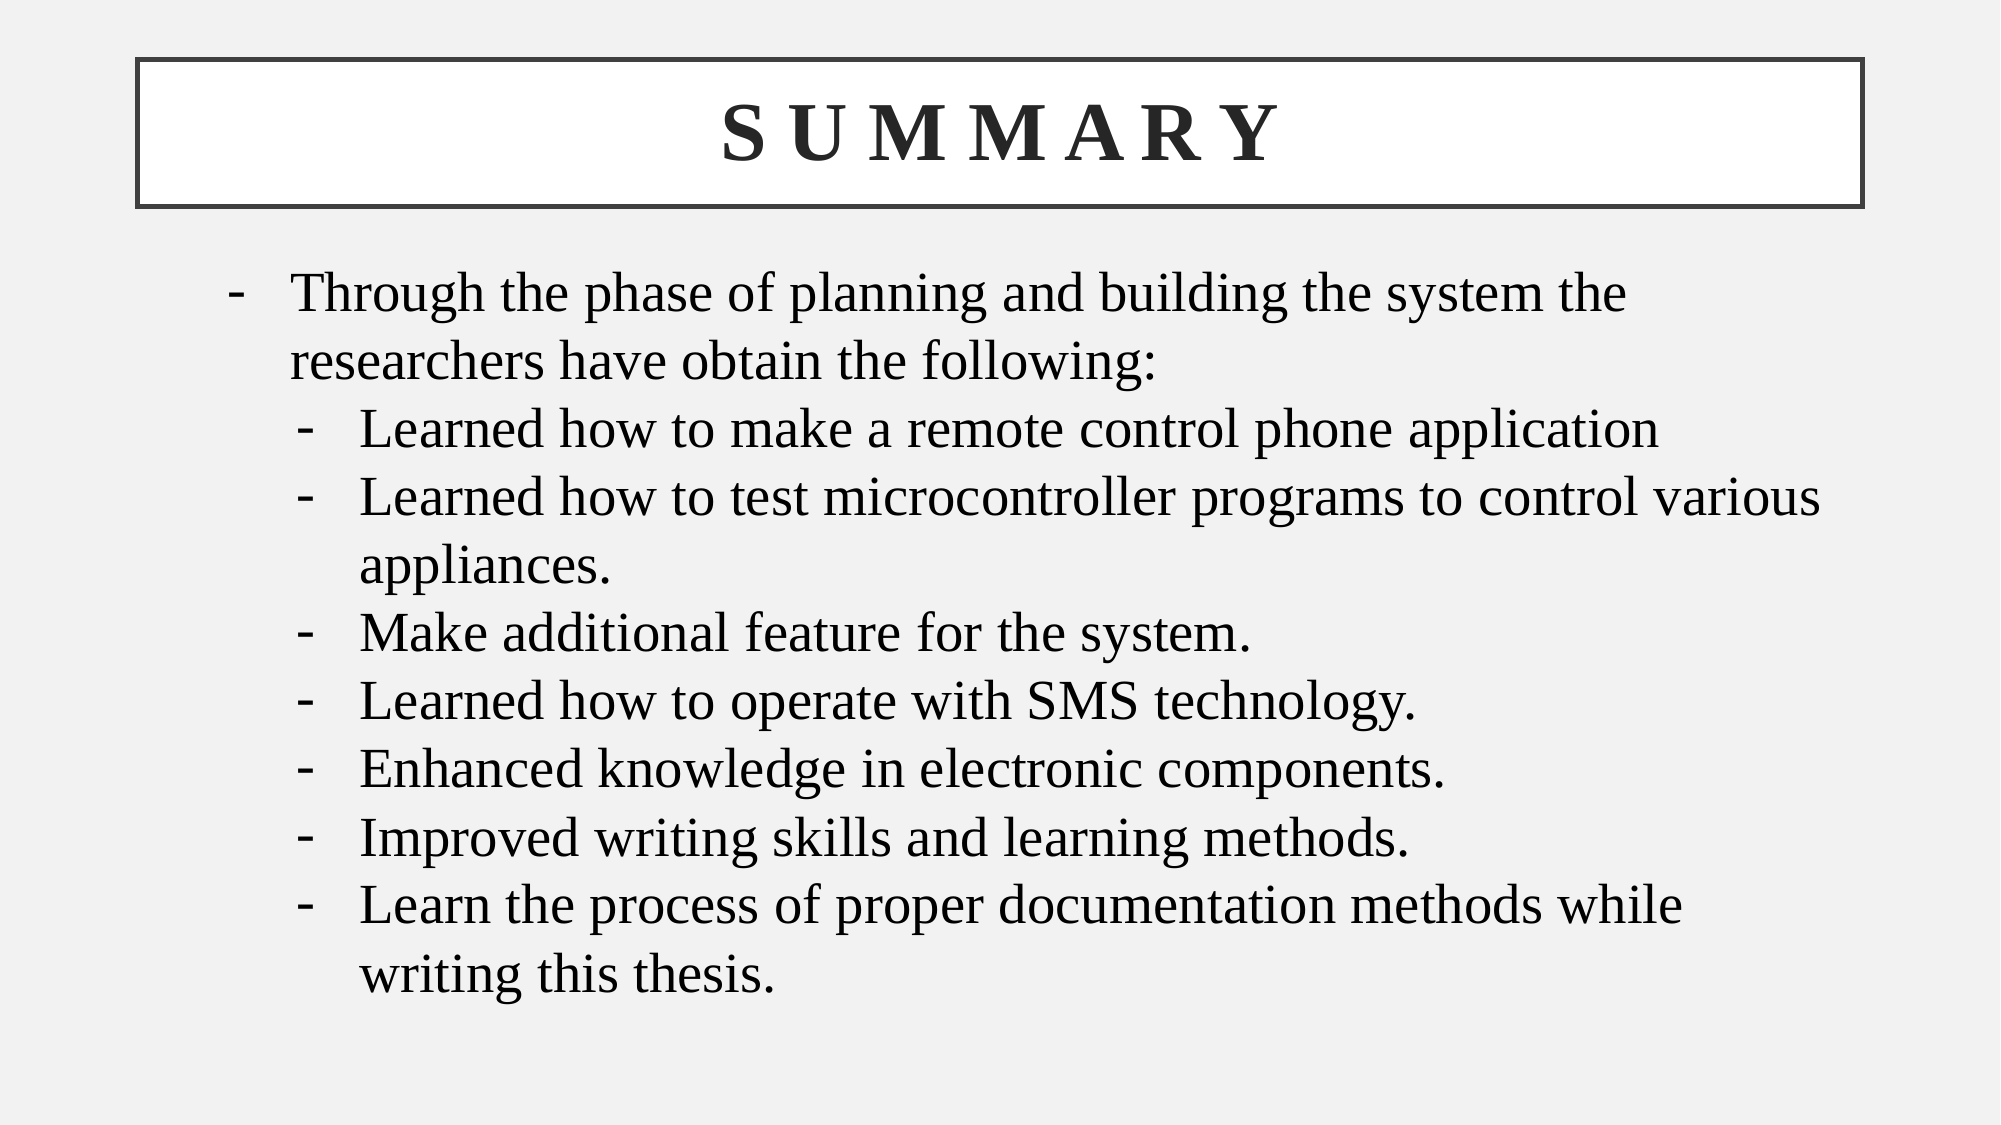

# S U M M A R Y
Through the phase of planning and building the system the researchers have obtain the following:
Learned how to make a remote control phone application
Learned how to test microcontroller programs to control various appliances.
Make additional feature for the system.
Learned how to operate with SMS technology.
Enhanced knowledge in electronic components.
Improved writing skills and learning methods.
Learn the process of proper documentation methods while writing this thesis.